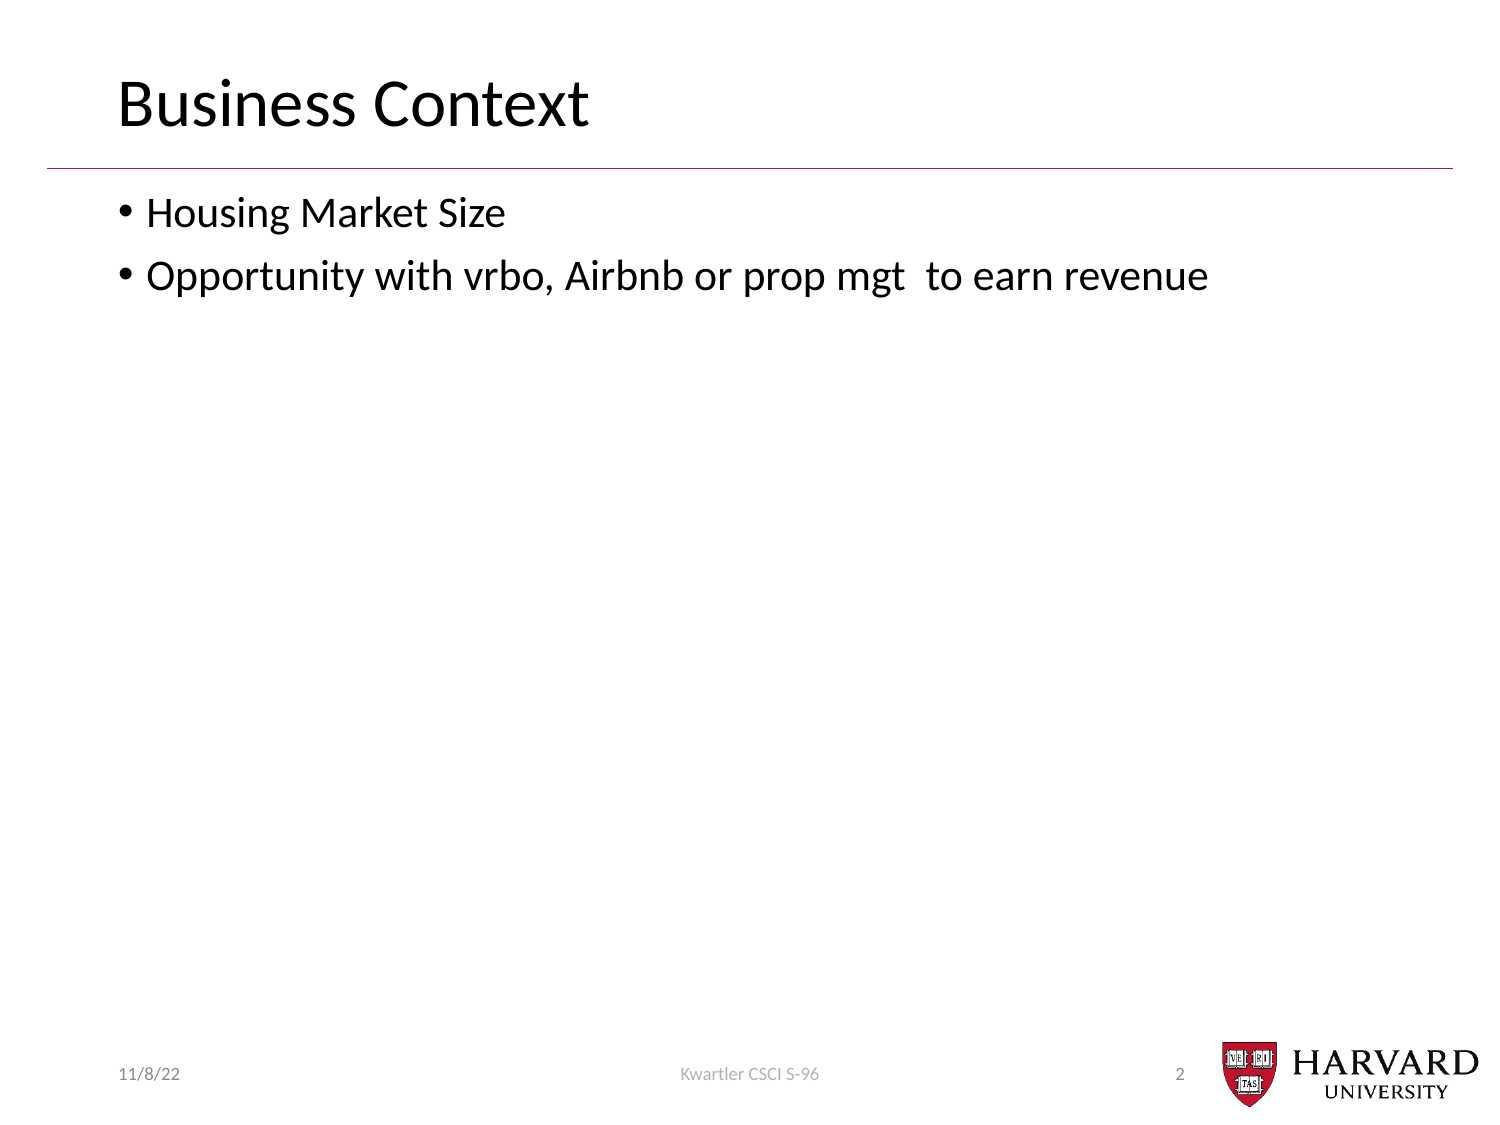

# Business Context
Housing Market Size
Opportunity with vrbo, Airbnb or prop mgt  to earn revenue
11/8/22
Kwartler CSCI S-96
2